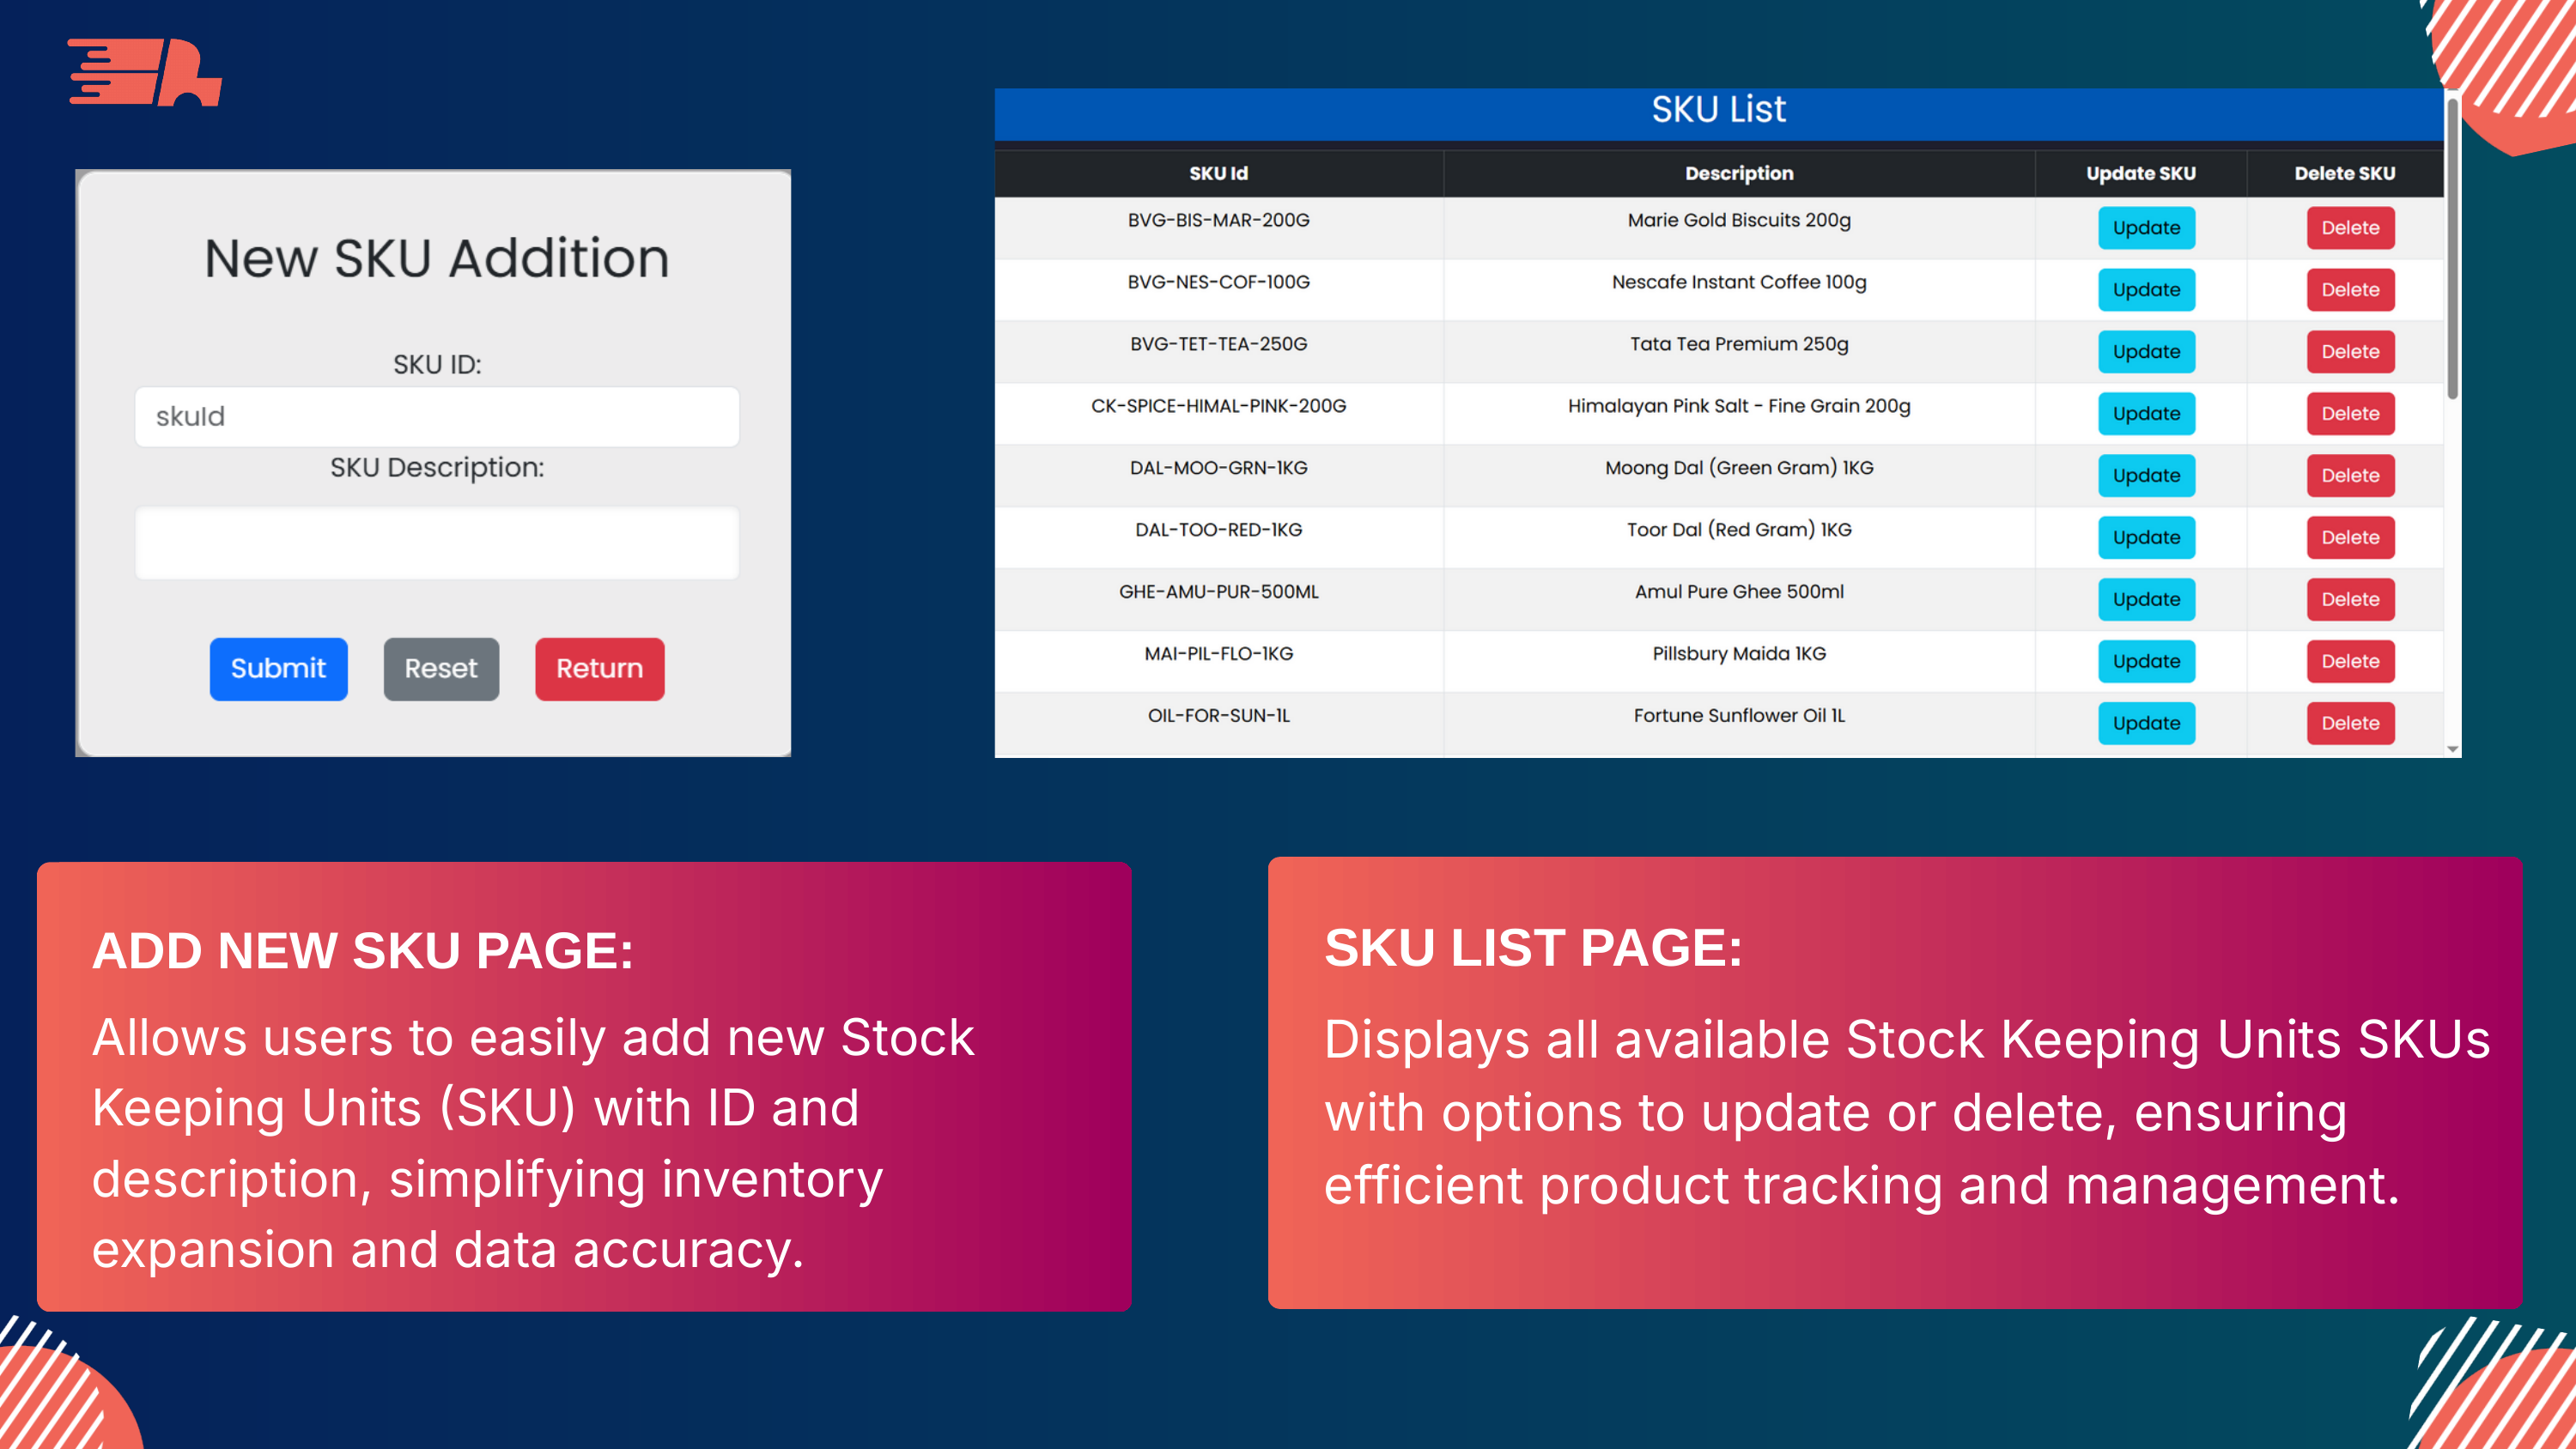

SKU LIST PAGE:
ADD NEW SKU PAGE:
Allows users to easily add new Stock Keeping Units (SKU) with ID and description, simplifying inventory expansion and data accuracy.

Displays all available Stock Keeping Units SKUs with options to update or delete, ensuring efficient product tracking and management.